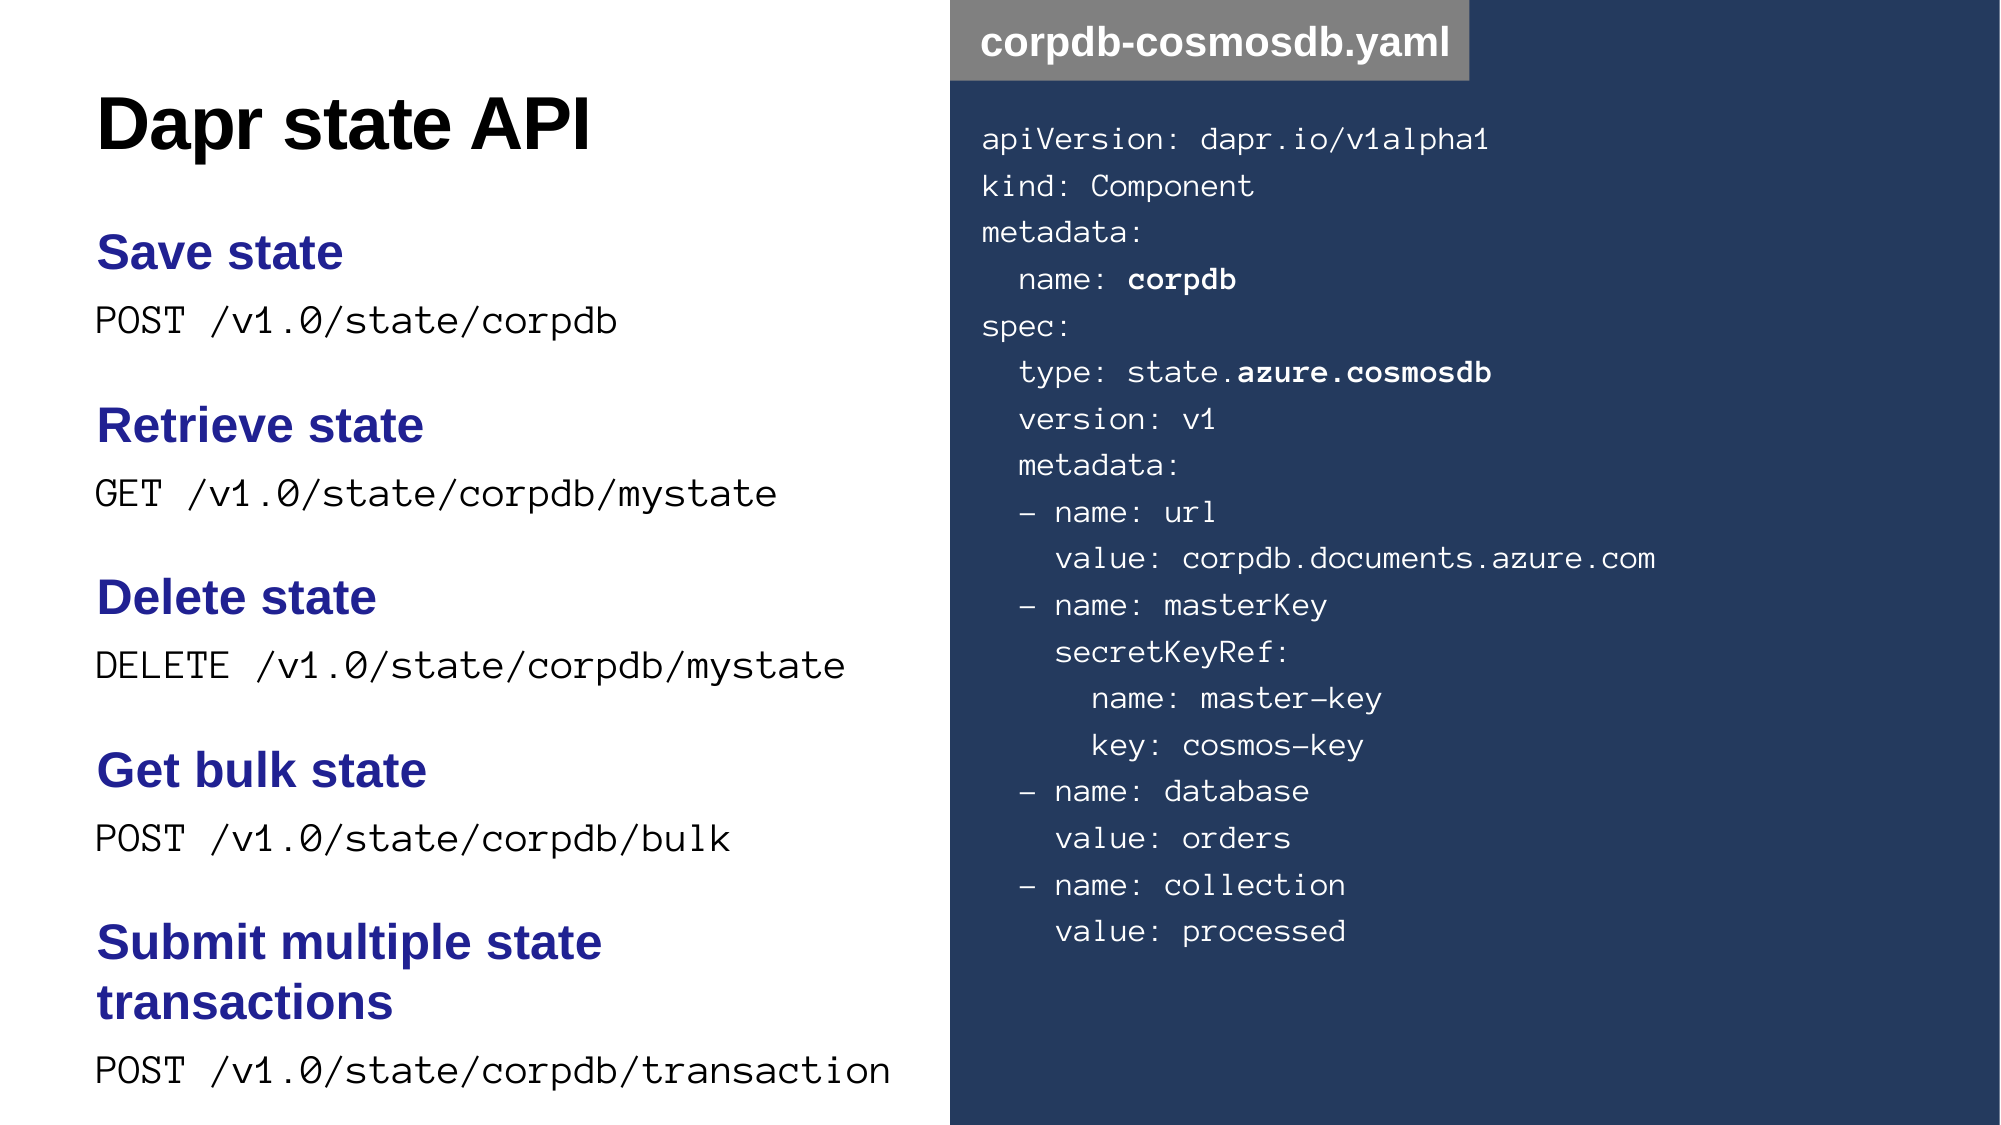

corpdb-cosmosdb.yaml
# Dapr state API
apiVersion: dapr.io/v1alpha1
kind: Component
metadata:
  name: corpdb
spec:
  type: state.azure.cosmosdb
  version: v1
  metadata:
  - name: url
    value: corpdb.documents.azure.com
  - name: masterKey
    secretKeyRef:
      name: master-key
      key: cosmos-key
  - name: database
    value: orders
  - name: collection
    value: processed

Save state
POST /v1.0/state/corpdb
Retrieve state
GET /v1.0/state/corpdb/mystate
Delete state
DELETE /v1.0/state/corpdb/mystate
Get bulk state
POST /v1.0/state/corpdb/bulk
Submit multiple state transactions
POST /v1.0/state/corpdb/transaction